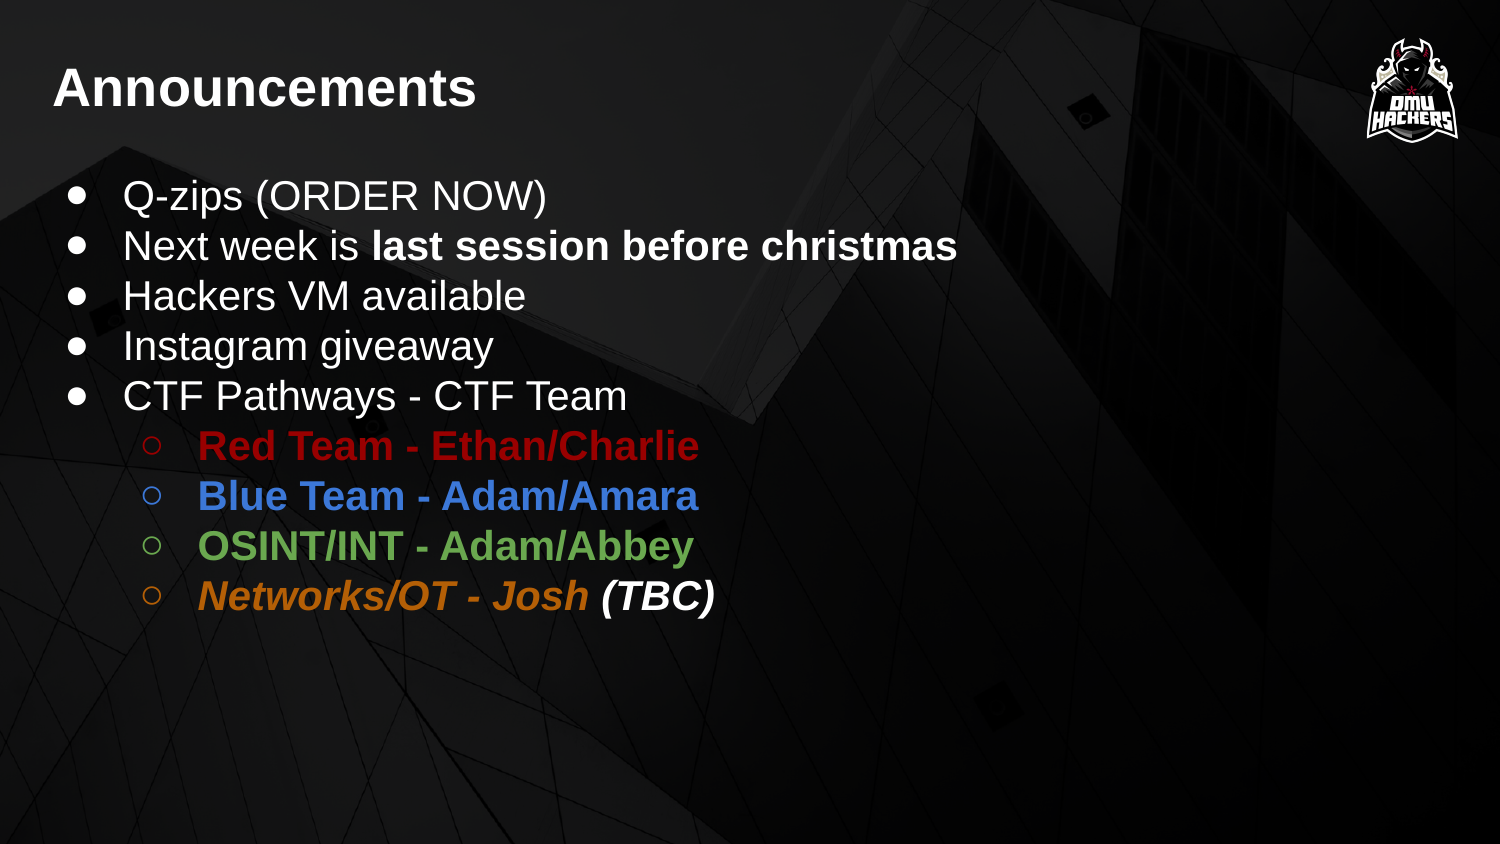

Announcements

Q-zips (ORDER NOW)
Next week is last session before christmas
Hackers VM available
Instagram giveaway
CTF Pathways - CTF Team
Red Team - Ethan/Charlie
Blue Team - Adam/Amara
OSINT/INT - Adam/Abbey
Networks/OT - Josh (TBC)